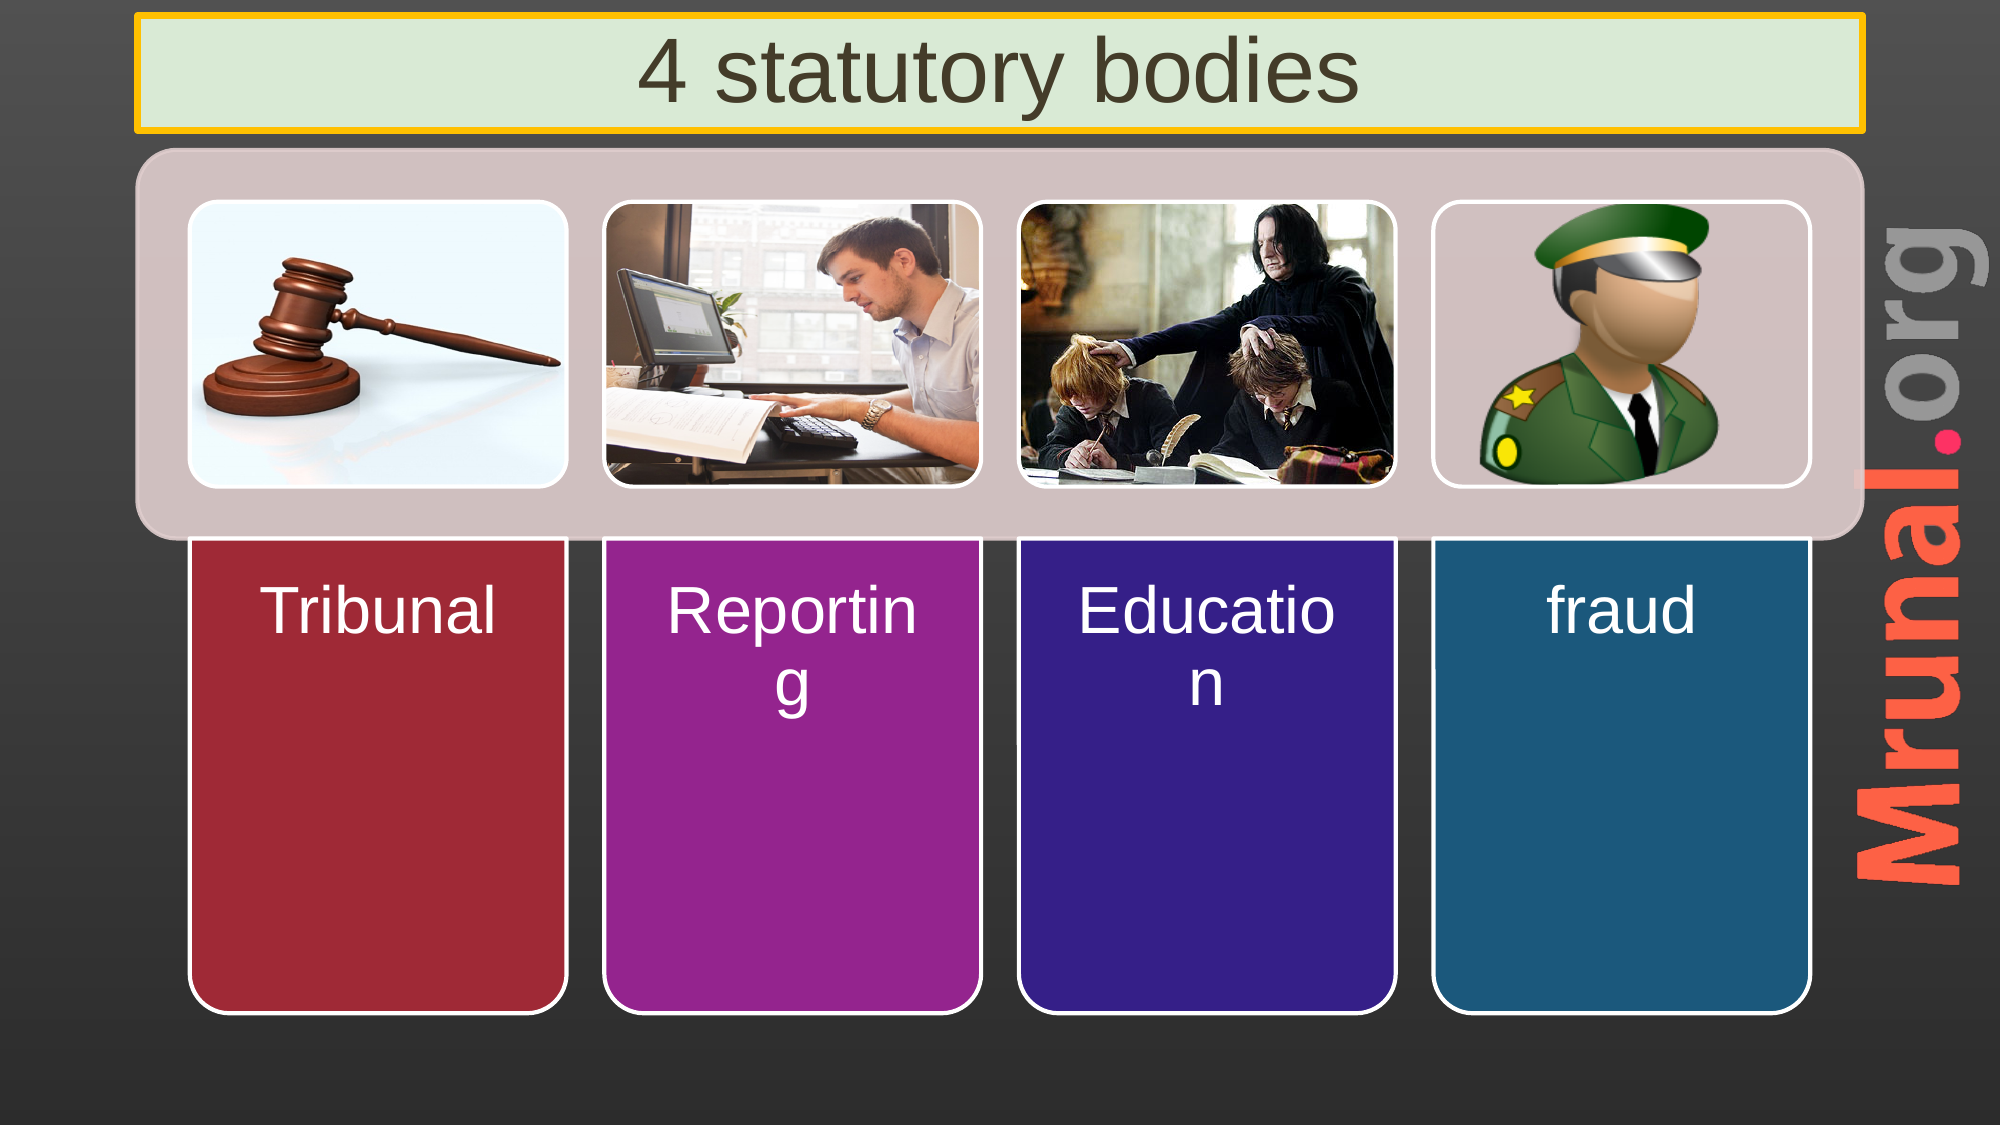

# 4 statutory bodies
Tribunal

Reporting
Education
fraud